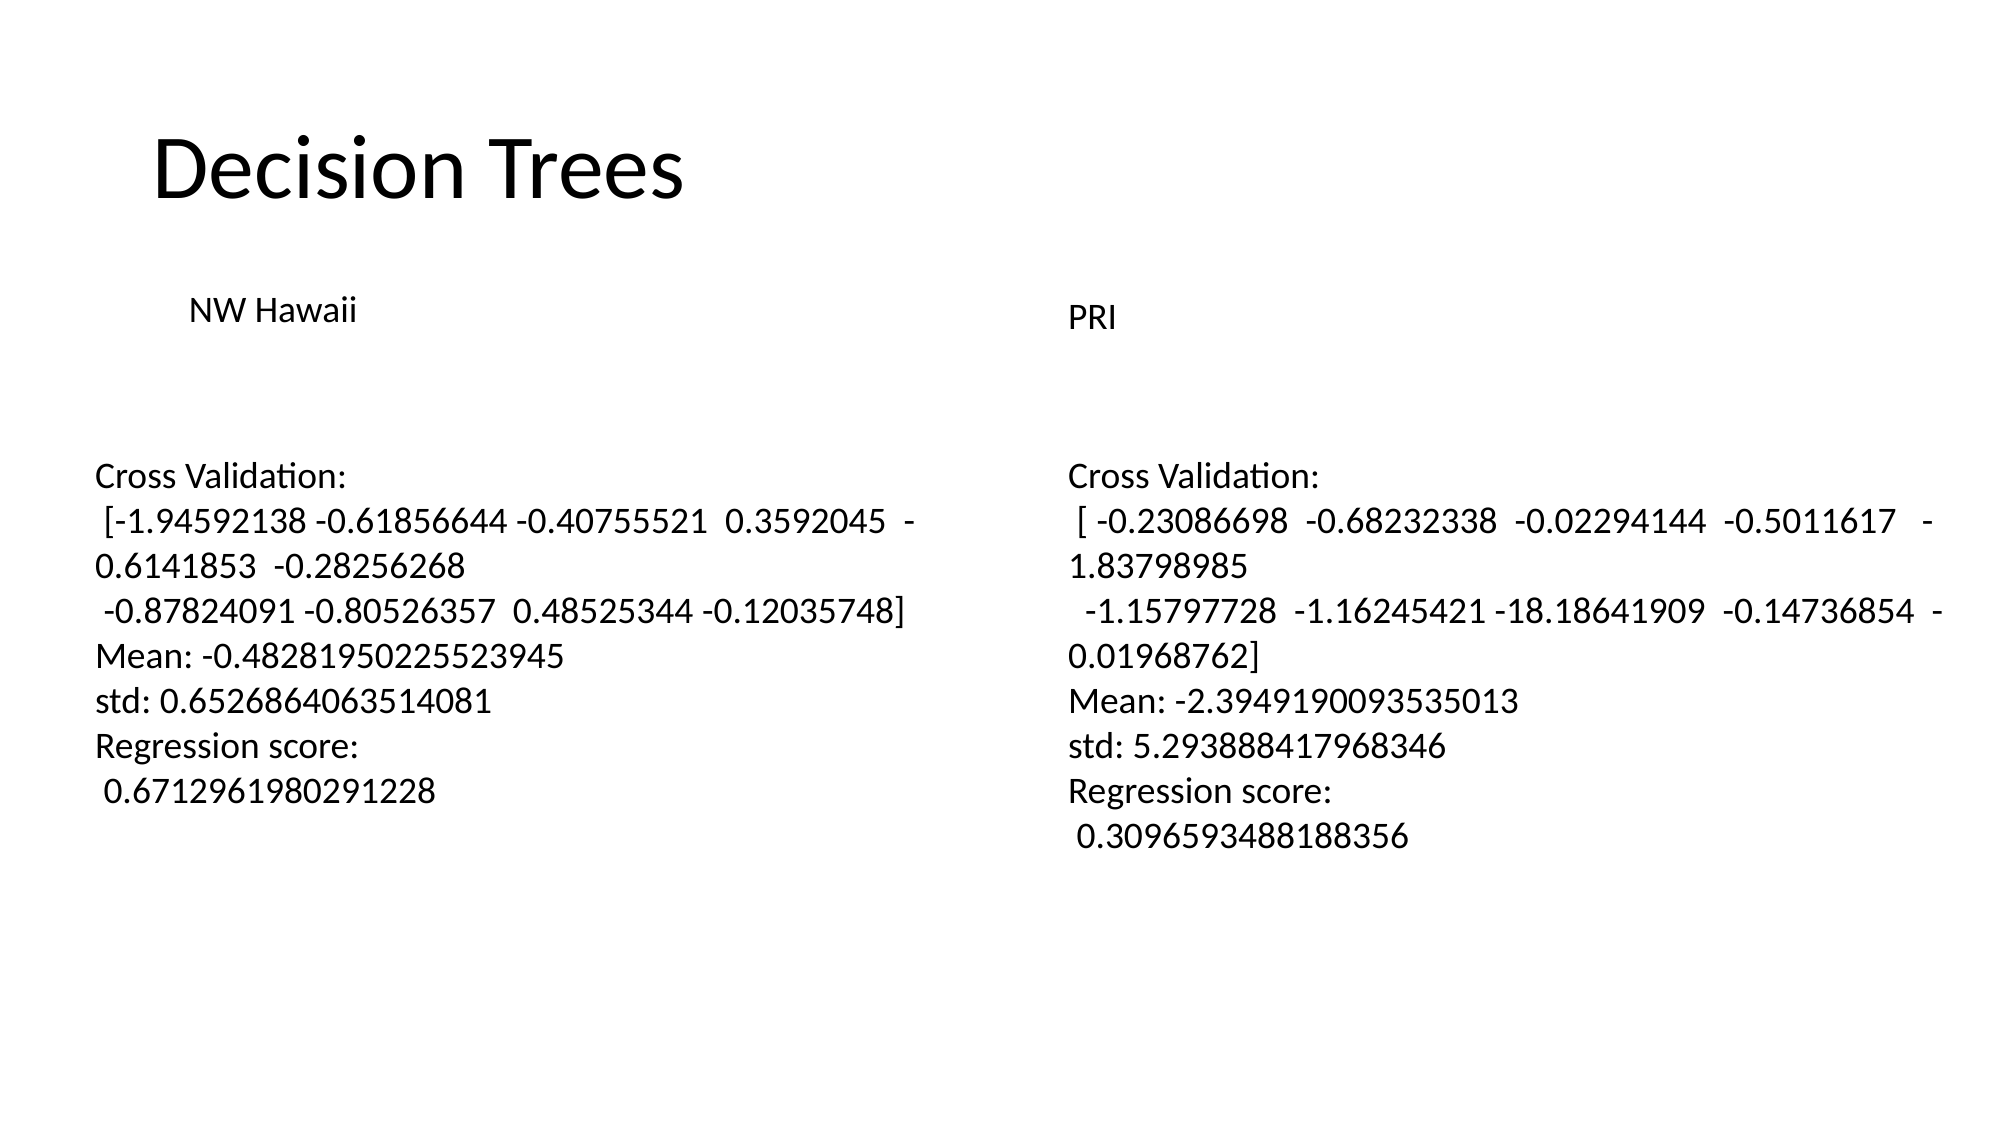

# Decision Trees
NW Hawaii
PRI

Cross Validation:
 [ -0.23086698  -0.68232338  -0.02294144  -0.5011617   -1.83798985
  -1.15797728  -1.16245421 -18.18641909  -0.14736854  -0.01968762]
Mean: -2.3949190093535013
std: 5.293888417968346
Regression score:
 0.3096593488188356
Cross Validation:
 [-1.94592138 -0.61856644 -0.40755521  0.3592045  -0.6141853  -0.28256268
 -0.87824091 -0.80526357  0.48525344 -0.12035748]
Mean: -0.48281950225523945
std: 0.6526864063514081
Regression score:
 0.6712961980291228